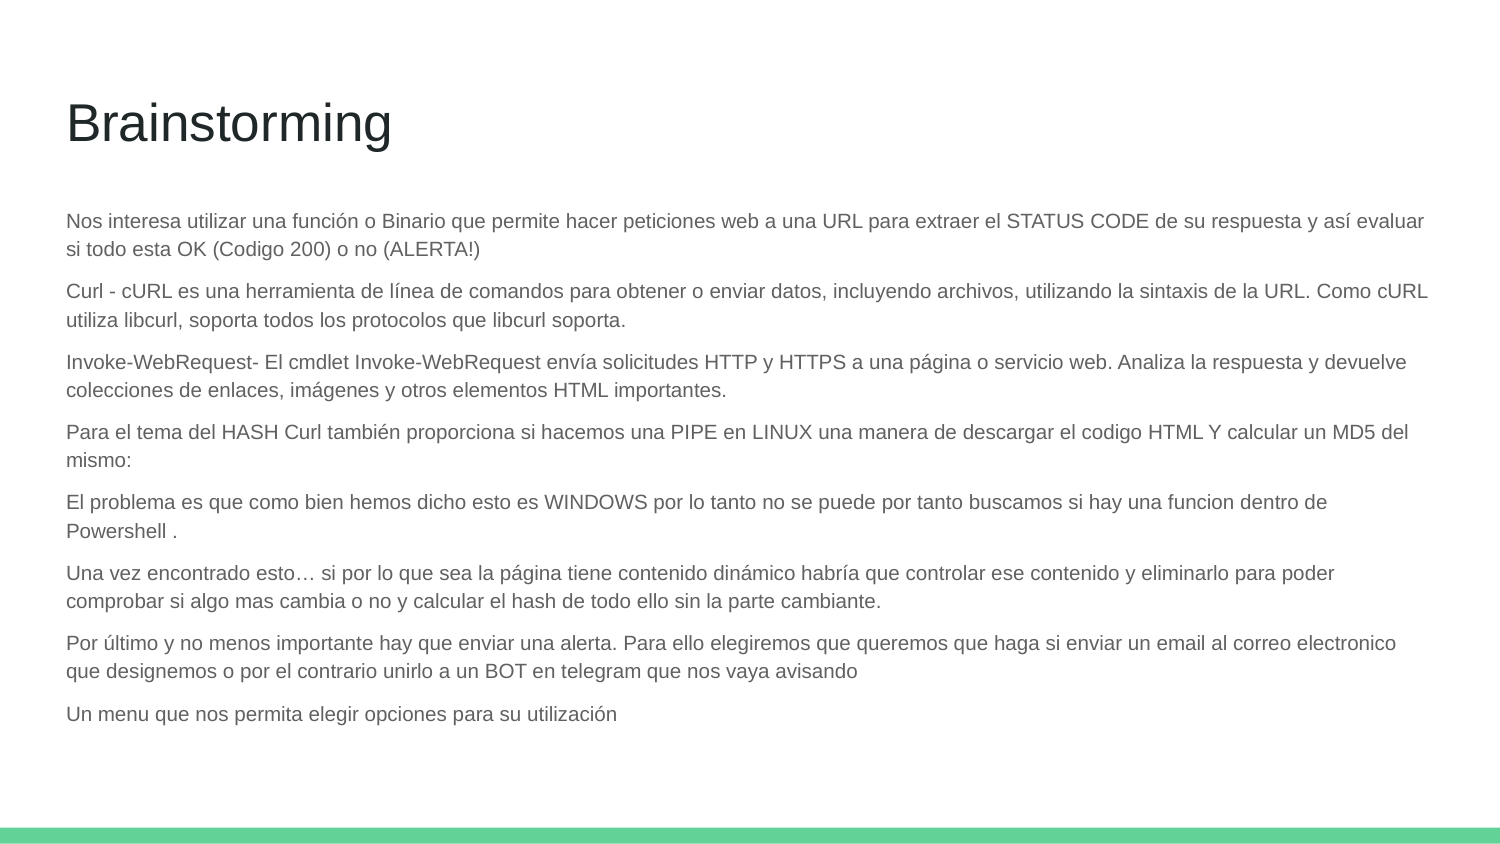

# Brainstorming
Nos interesa utilizar una función o Binario que permite hacer peticiones web a una URL para extraer el STATUS CODE de su respuesta y así evaluar si todo esta OK (Codigo 200) o no (ALERTA!)
Curl - cURL es una herramienta de línea de comandos para obtener o enviar datos, incluyendo archivos, utilizando la sintaxis de la URL. Como cURL utiliza libcurl, soporta todos los protocolos que libcurl soporta.
Invoke-WebRequest- El cmdlet Invoke-WebRequest envía solicitudes HTTP y HTTPS a una página o servicio web. Analiza la respuesta y devuelve colecciones de enlaces, imágenes y otros elementos HTML importantes.
Para el tema del HASH Curl también proporciona si hacemos una PIPE en LINUX una manera de descargar el codigo HTML Y calcular un MD5 del mismo:
El problema es que como bien hemos dicho esto es WINDOWS por lo tanto no se puede por tanto buscamos si hay una funcion dentro de Powershell .
Una vez encontrado esto… si por lo que sea la página tiene contenido dinámico habría que controlar ese contenido y eliminarlo para poder comprobar si algo mas cambia o no y calcular el hash de todo ello sin la parte cambiante.
Por último y no menos importante hay que enviar una alerta. Para ello elegiremos que queremos que haga si enviar un email al correo electronico que designemos o por el contrario unirlo a un BOT en telegram que nos vaya avisando
Un menu que nos permita elegir opciones para su utilización